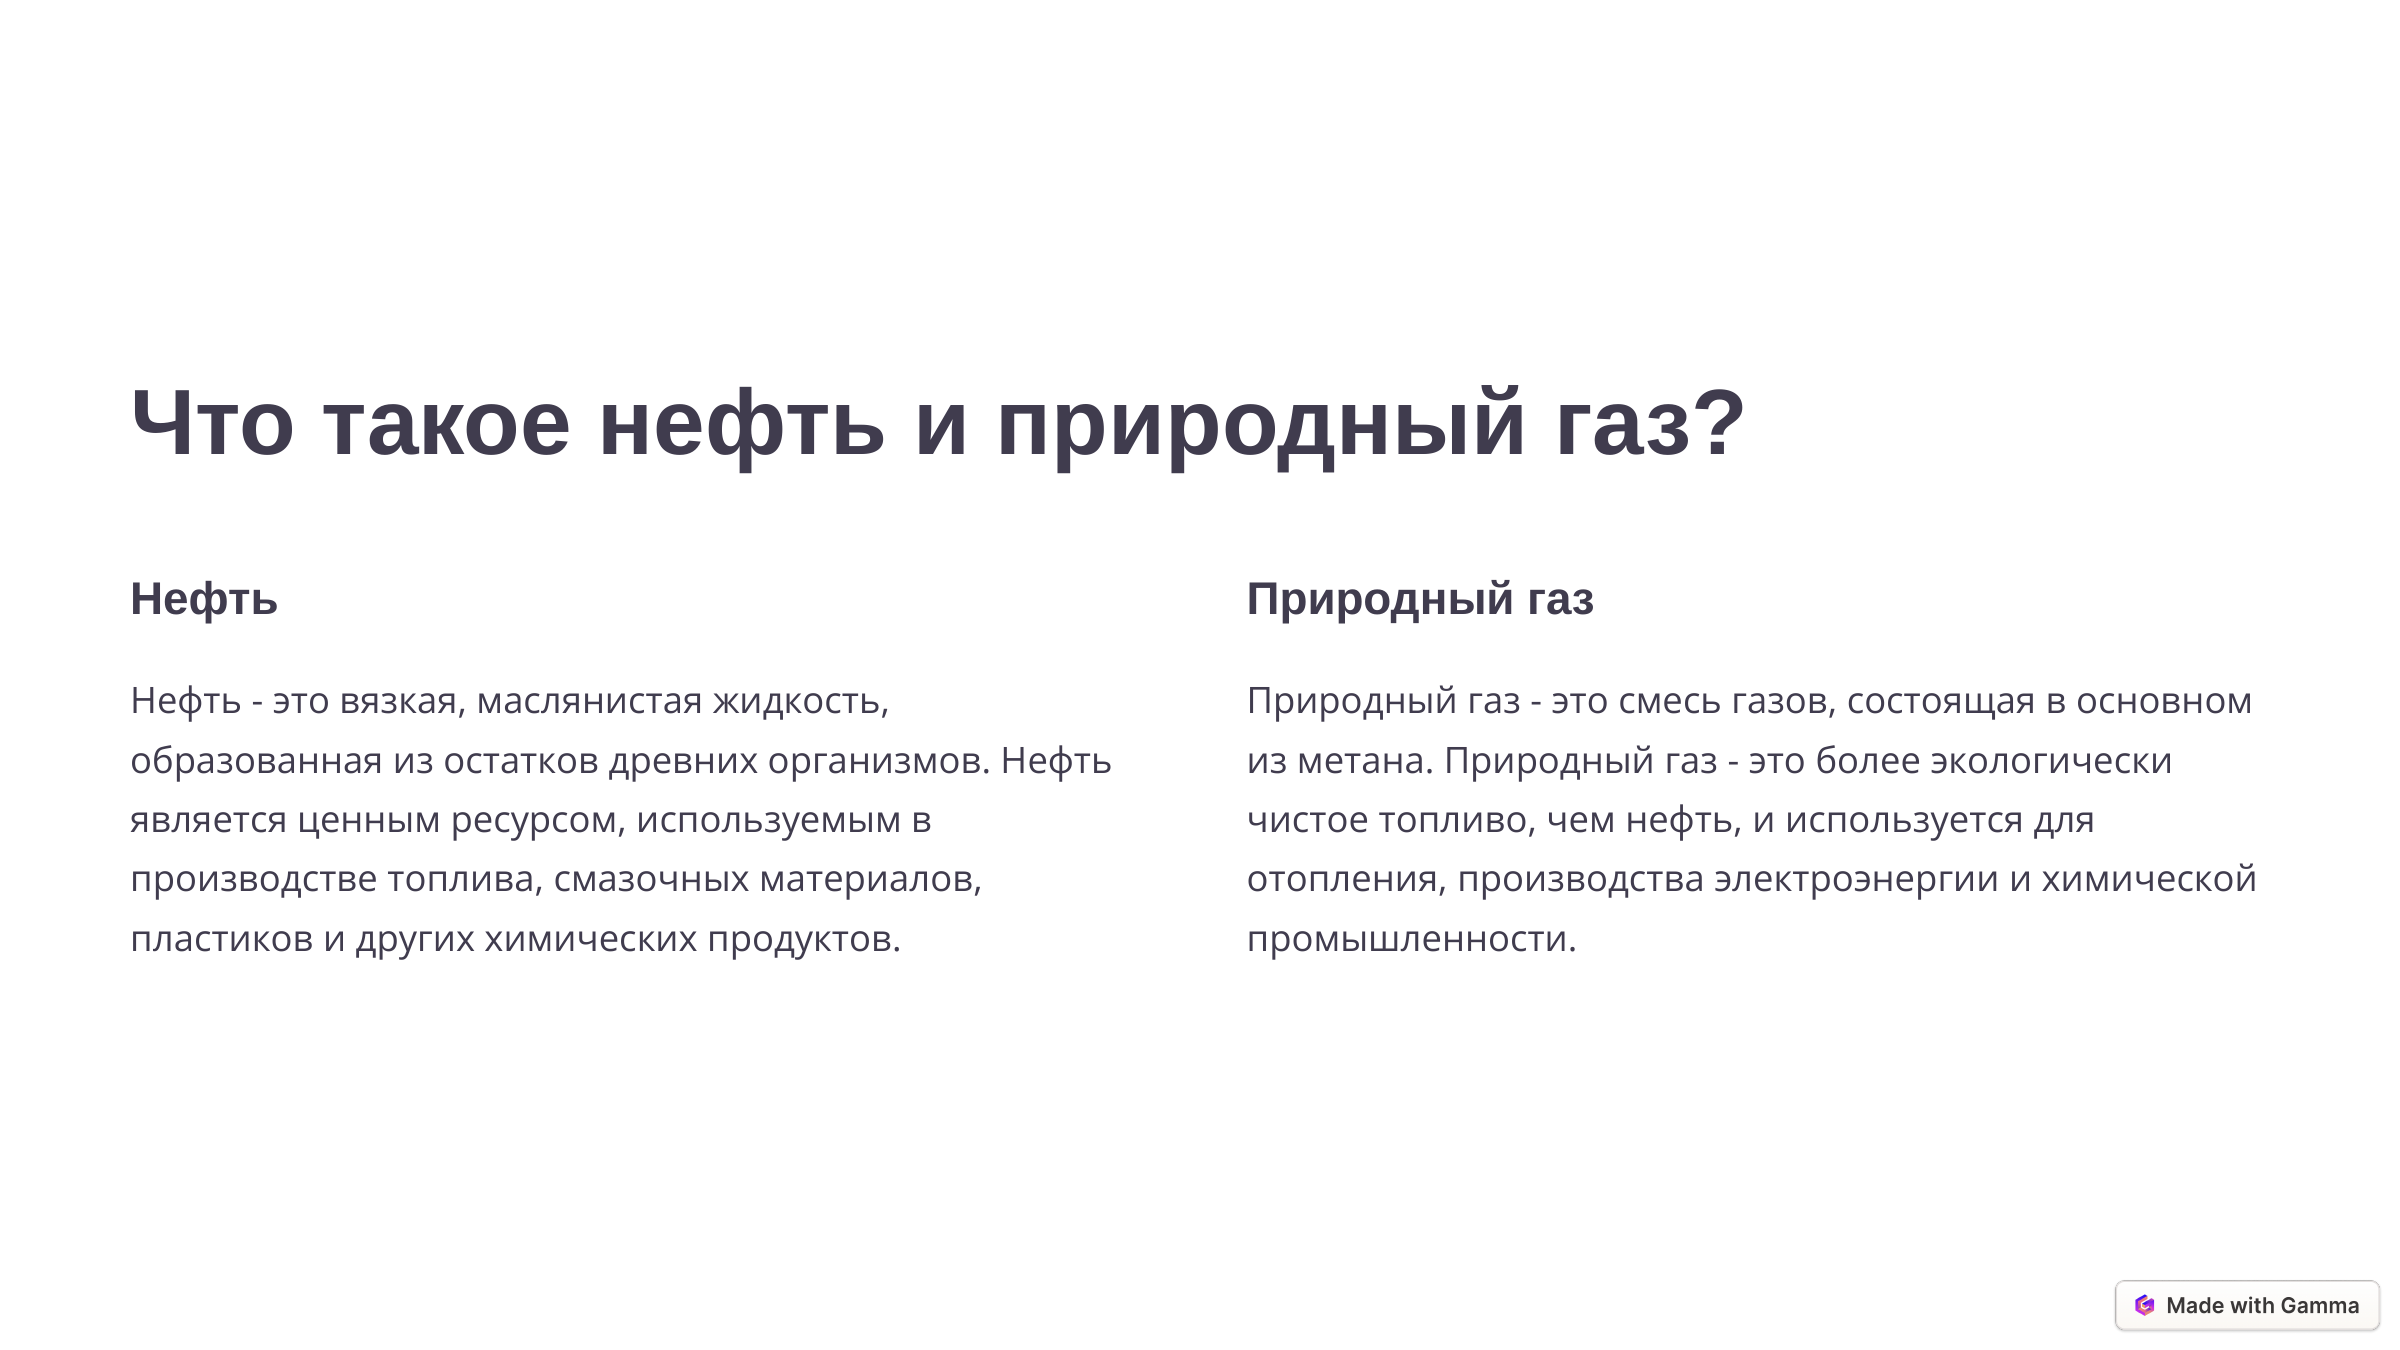

Что такое нефть и природный газ?
Нефть
Природный газ
Нефть - это вязкая, маслянистая жидкость, образованная из остатков древних организмов. Нефть является ценным ресурсом, используемым в производстве топлива, смазочных материалов, пластиков и других химических продуктов.
Природный газ - это смесь газов, состоящая в основном из метана. Природный газ - это более экологически чистое топливо, чем нефть, и используется для отопления, производства электроэнергии и химической промышленности.